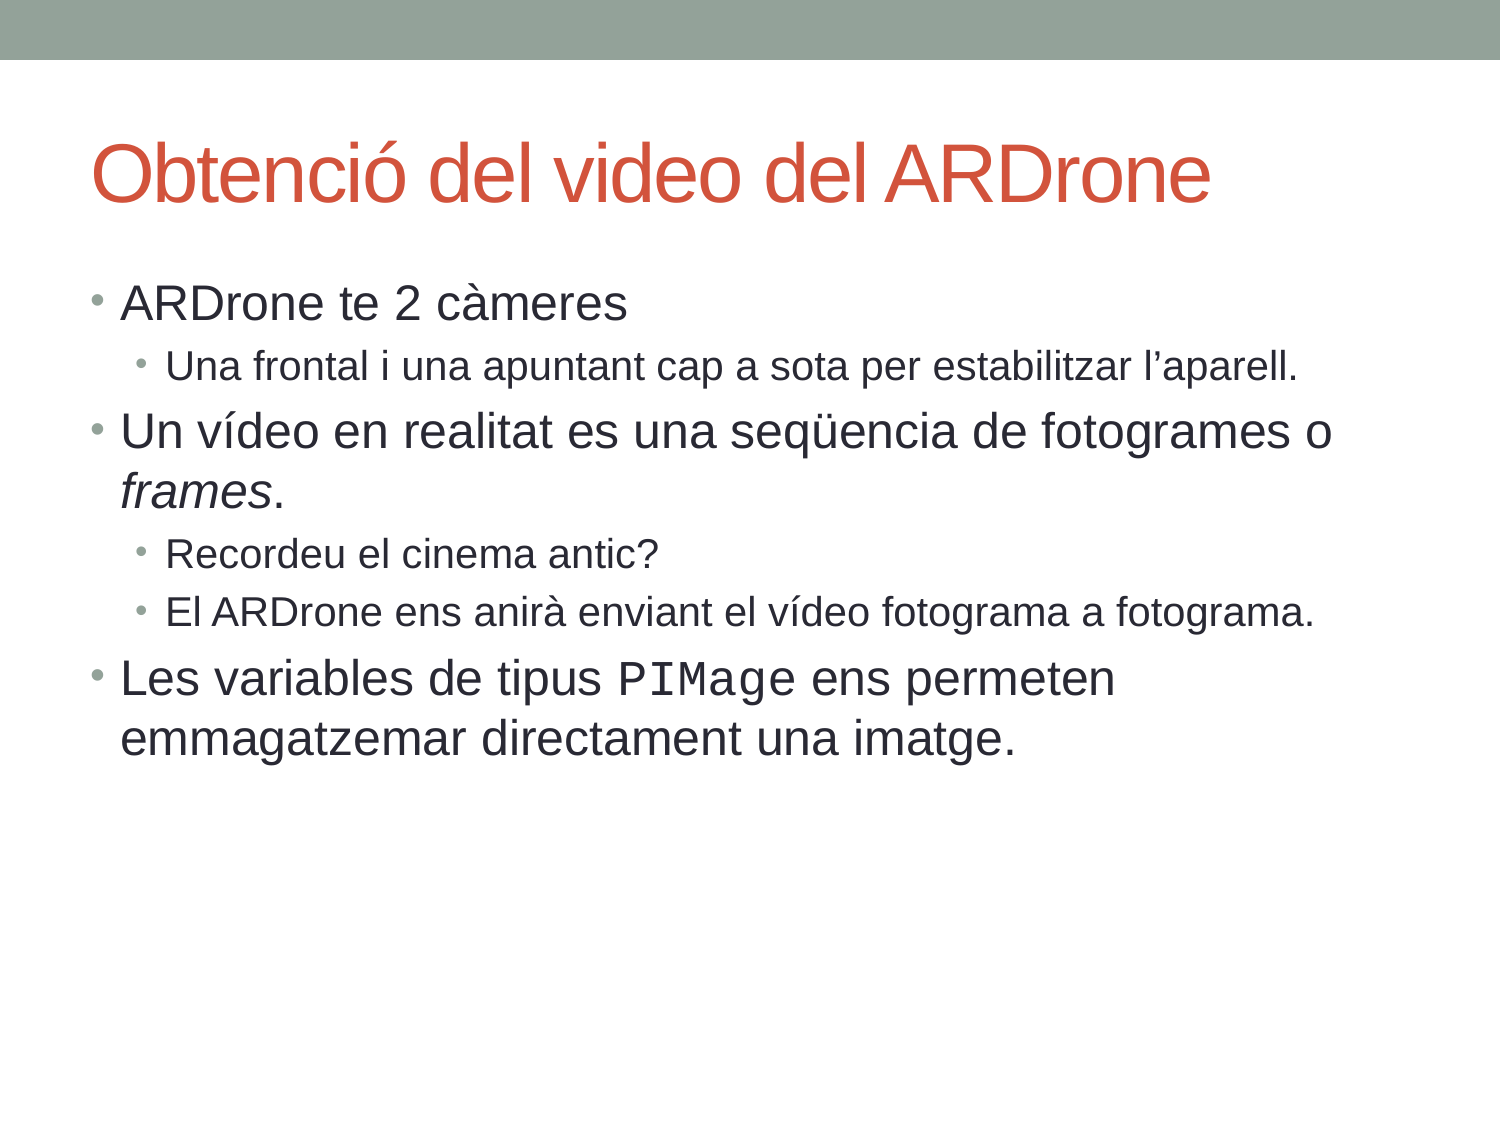

# Obtenció del video del ARDrone
ARDrone te 2 càmeres
Una frontal i una apuntant cap a sota per estabilitzar l’aparell.
Un vídeo en realitat es una seqüencia de fotogrames o frames.
Recordeu el cinema antic?
El ARDrone ens anirà enviant el vídeo fotograma a fotograma.
Les variables de tipus PIMage ens permeten emmagatzemar directament una imatge.